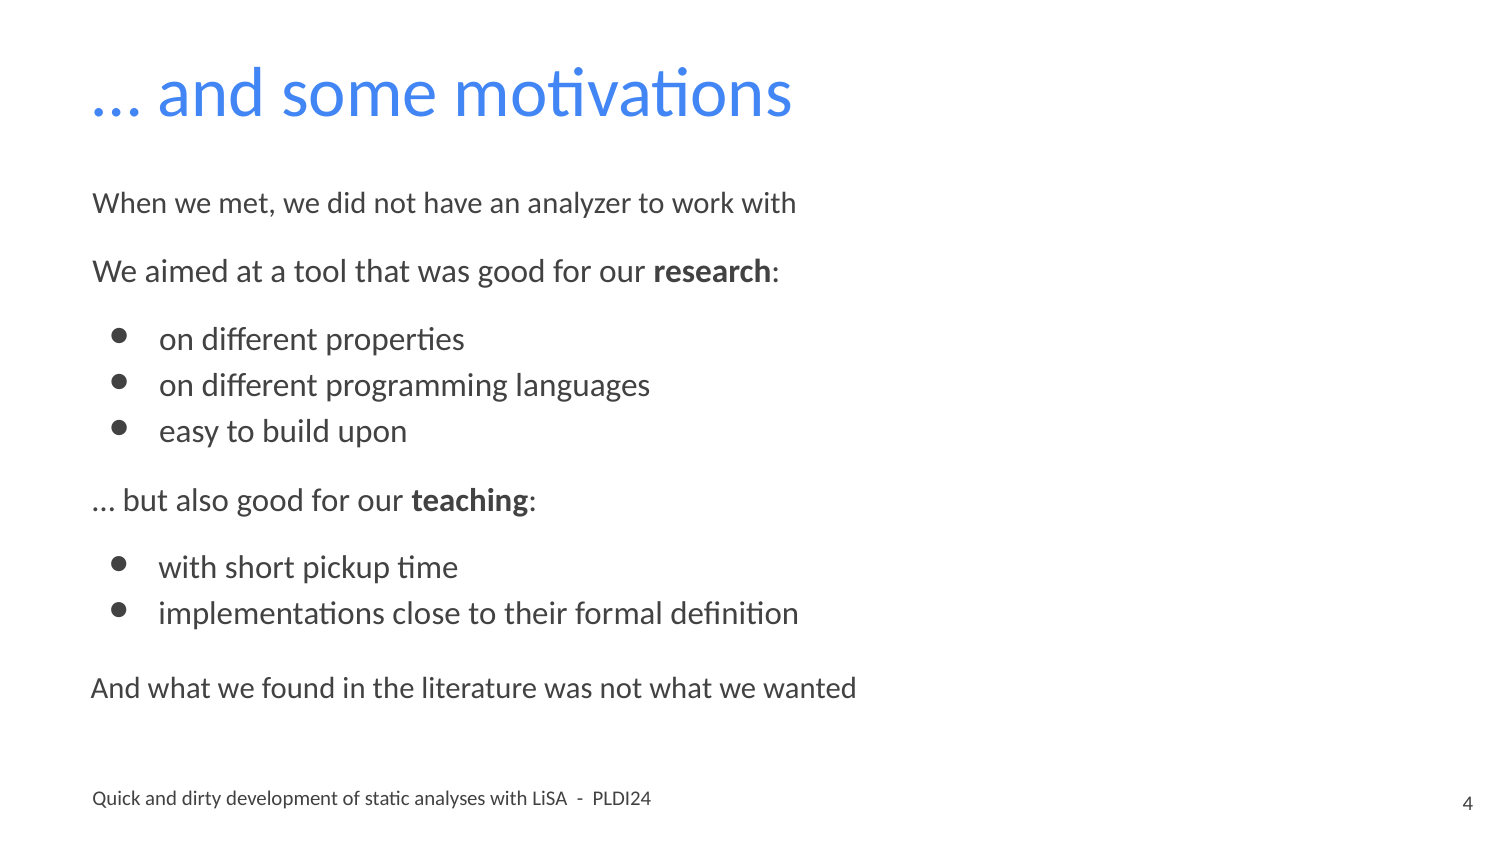

# … and some motivations
When we met, we did not have an analyzer to work with
We aimed at a tool that was good for our research:
on different properties
on different programming languages
easy to build upon
… but also good for our teaching:
with short pickup time
implementations close to their formal definition
And what we found in the literature was not what we wanted
4